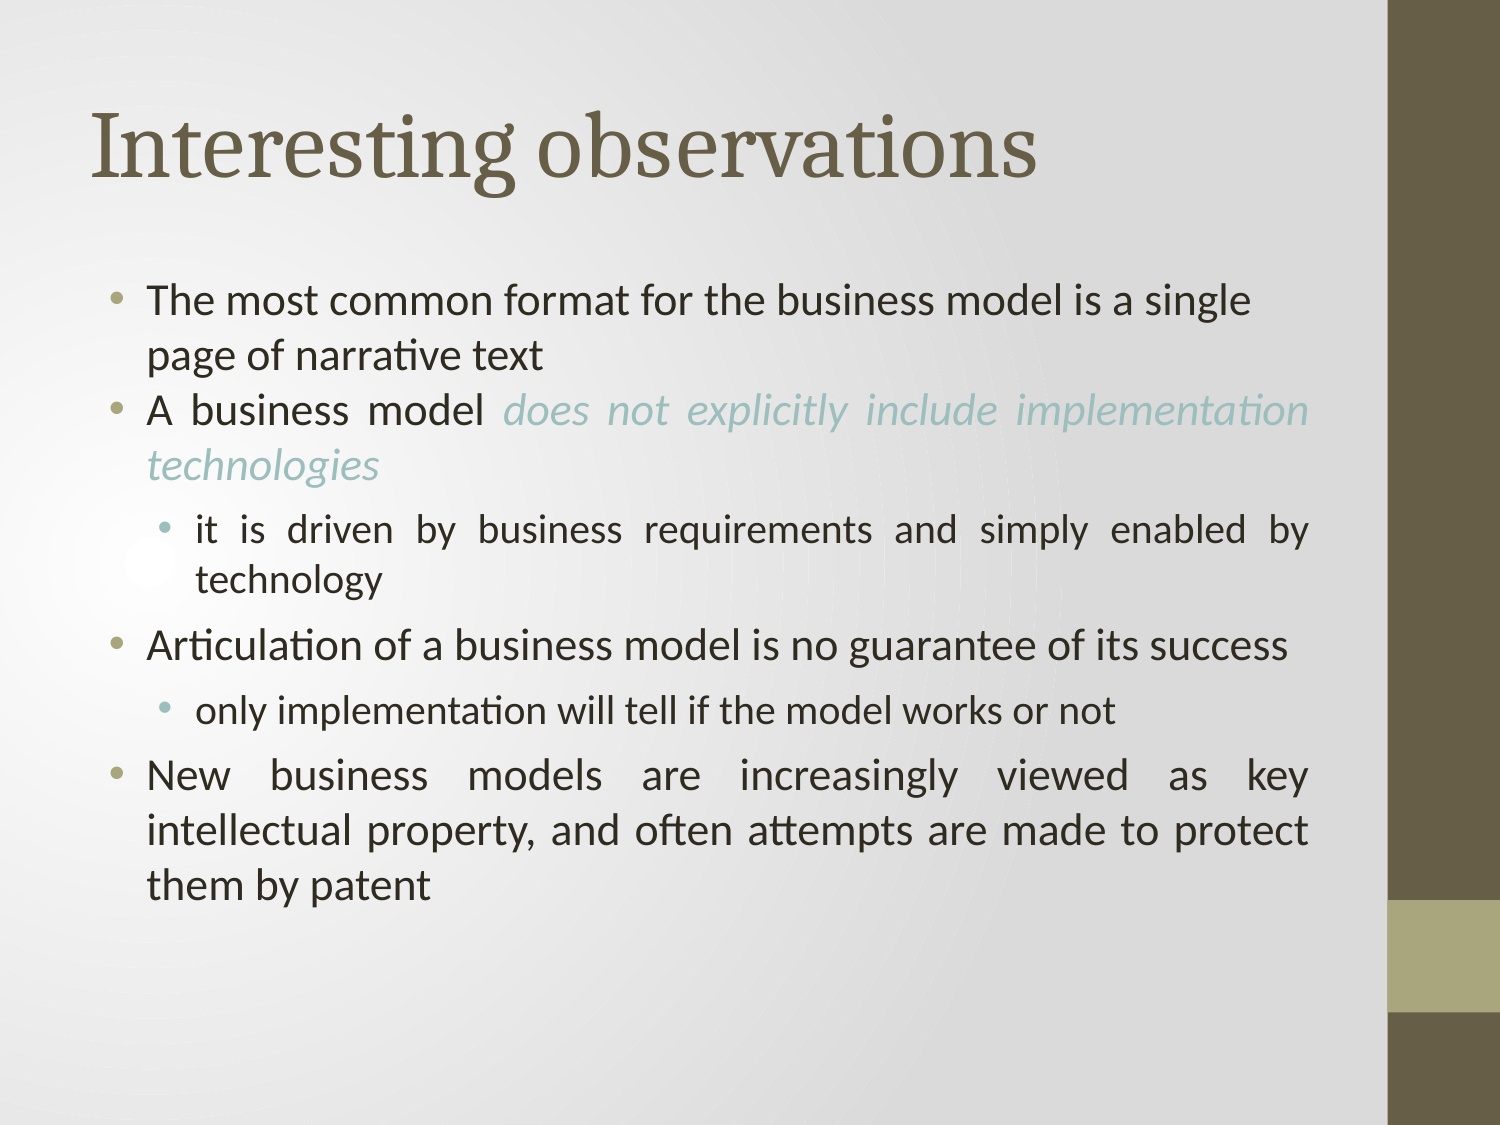

Interesting observations
The most common format for the business model is a single page of narrative text
A business model does not explicitly include implementation technologies
it is driven by business requirements and simply enabled by technology
Articulation of a business model is no guarantee of its success
only implementation will tell if the model works or not
New business models are increasingly viewed as key intellectual property, and often attempts are made to protect them by patent